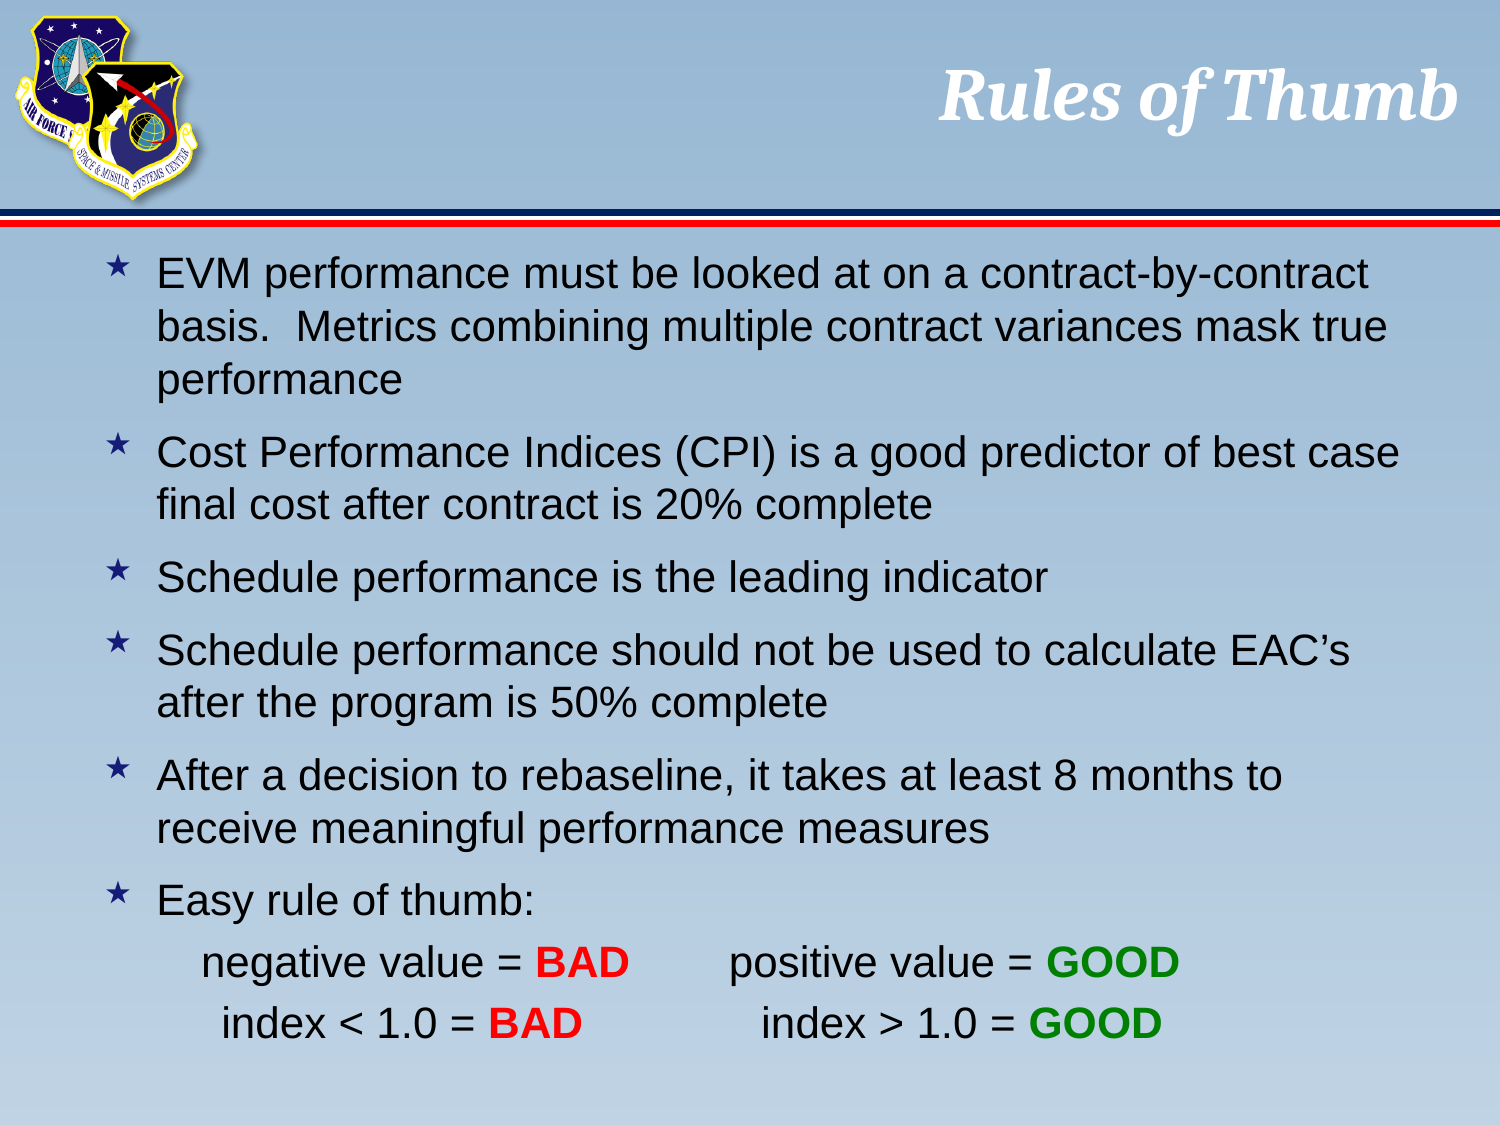

# Rules of Thumb
EVM performance must be looked at on a contract-by-contract basis.  Metrics combining multiple contract variances mask true performance
Cost Performance Indices (CPI) is a good predictor of best case final cost after contract is 20% complete
Schedule performance is the leading indicator
Schedule performance should not be used to calculate EAC’s after the program is 50% complete
After a decision to rebaseline, it takes at least 8 months to receive meaningful performance measures
Easy rule of thumb:
		negative value = BAD	positive value = GOOD
	 index < 1.0 = BAD  	  index > 1.0 = GOOD